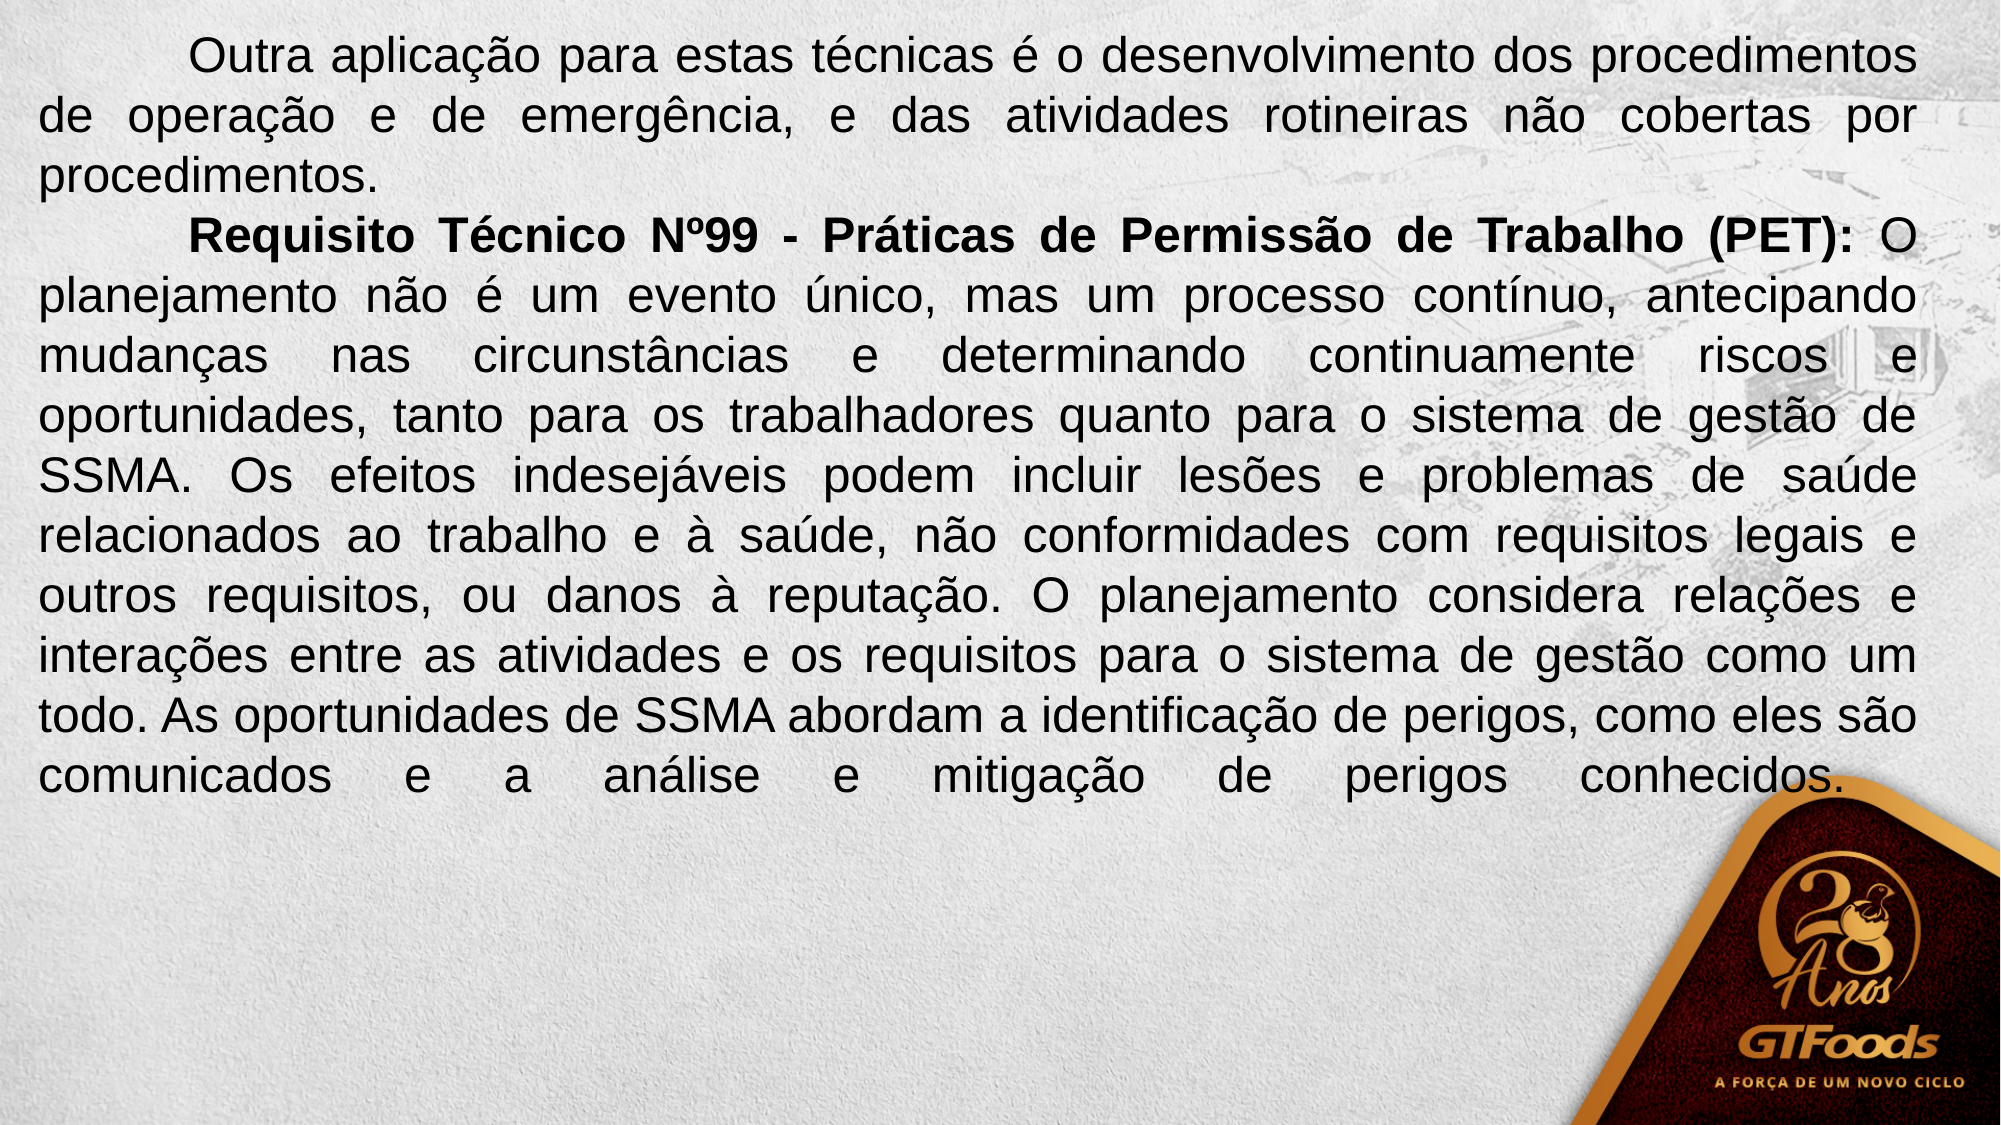

Outra aplicação para estas técnicas é o desenvolvimento dos procedimentos de operação e de emergência, e das atividades rotineiras não cobertas por procedimentos.
	Requisito Técnico Nº99 - Práticas de Permissão de Trabalho (PET): O planejamento não é um evento único, mas um processo contínuo, antecipando mudanças nas circunstâncias e determinando continuamente riscos e oportunidades, tanto para os trabalhadores quanto para o sistema de gestão de SSMA. Os efeitos indesejáveis podem incluir lesões e problemas de saúde relacionados ao trabalho e à saúde, não conformidades com requisitos legais e outros requisitos, ou danos à reputação. O planejamento considera relações e interações entre as atividades e os requisitos para o sistema de gestão como um todo. As oportunidades de SSMA abordam a identificação de perigos, como eles são comunicados e a análise e mitigação de perigos conhecidos.